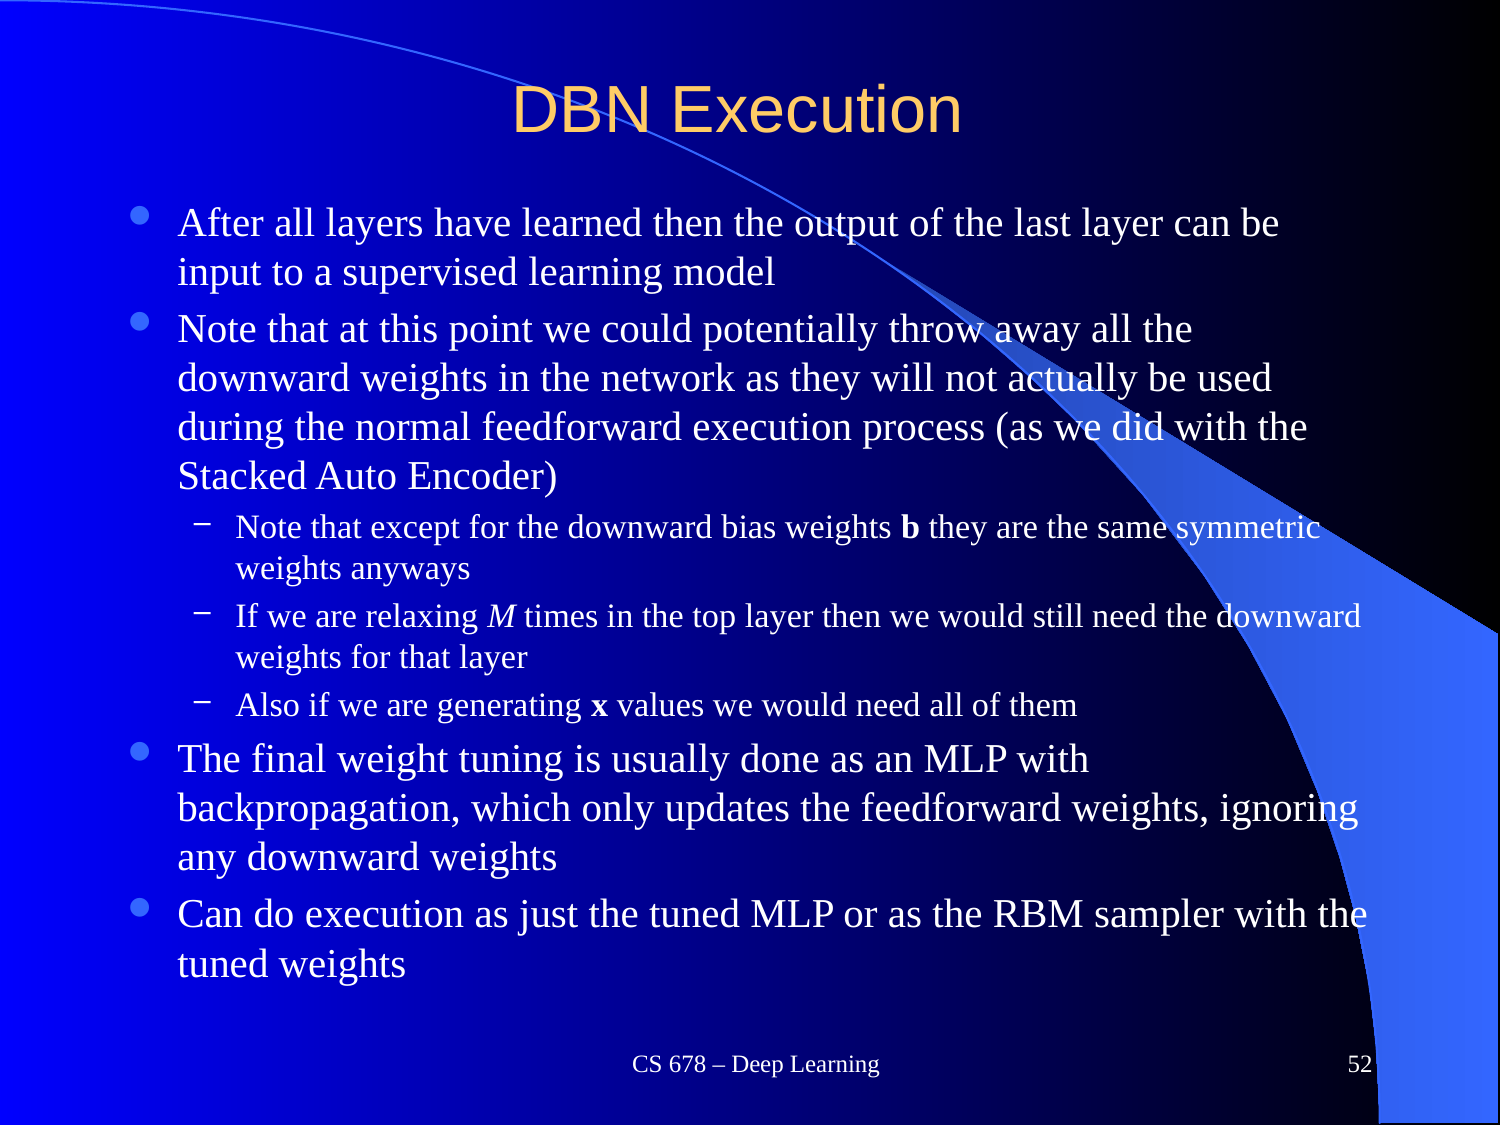

# DBN Execution
After all layers have learned then the output of the last layer can be input to a supervised learning model
Note that at this point we could potentially throw away all the downward weights in the network as they will not actually be used during the normal feedforward execution process (as we did with the Stacked Auto Encoder)
Note that except for the downward bias weights b they are the same symmetric weights anyways
If we are relaxing M times in the top layer then we would still need the downward weights for that layer
Also if we are generating x values we would need all of them
The final weight tuning is usually done as an MLP with backpropagation, which only updates the feedforward weights, ignoring any downward weights
Can do execution as just the tuned MLP or as the RBM sampler with the tuned weights
CS 678 – Deep Learning
52